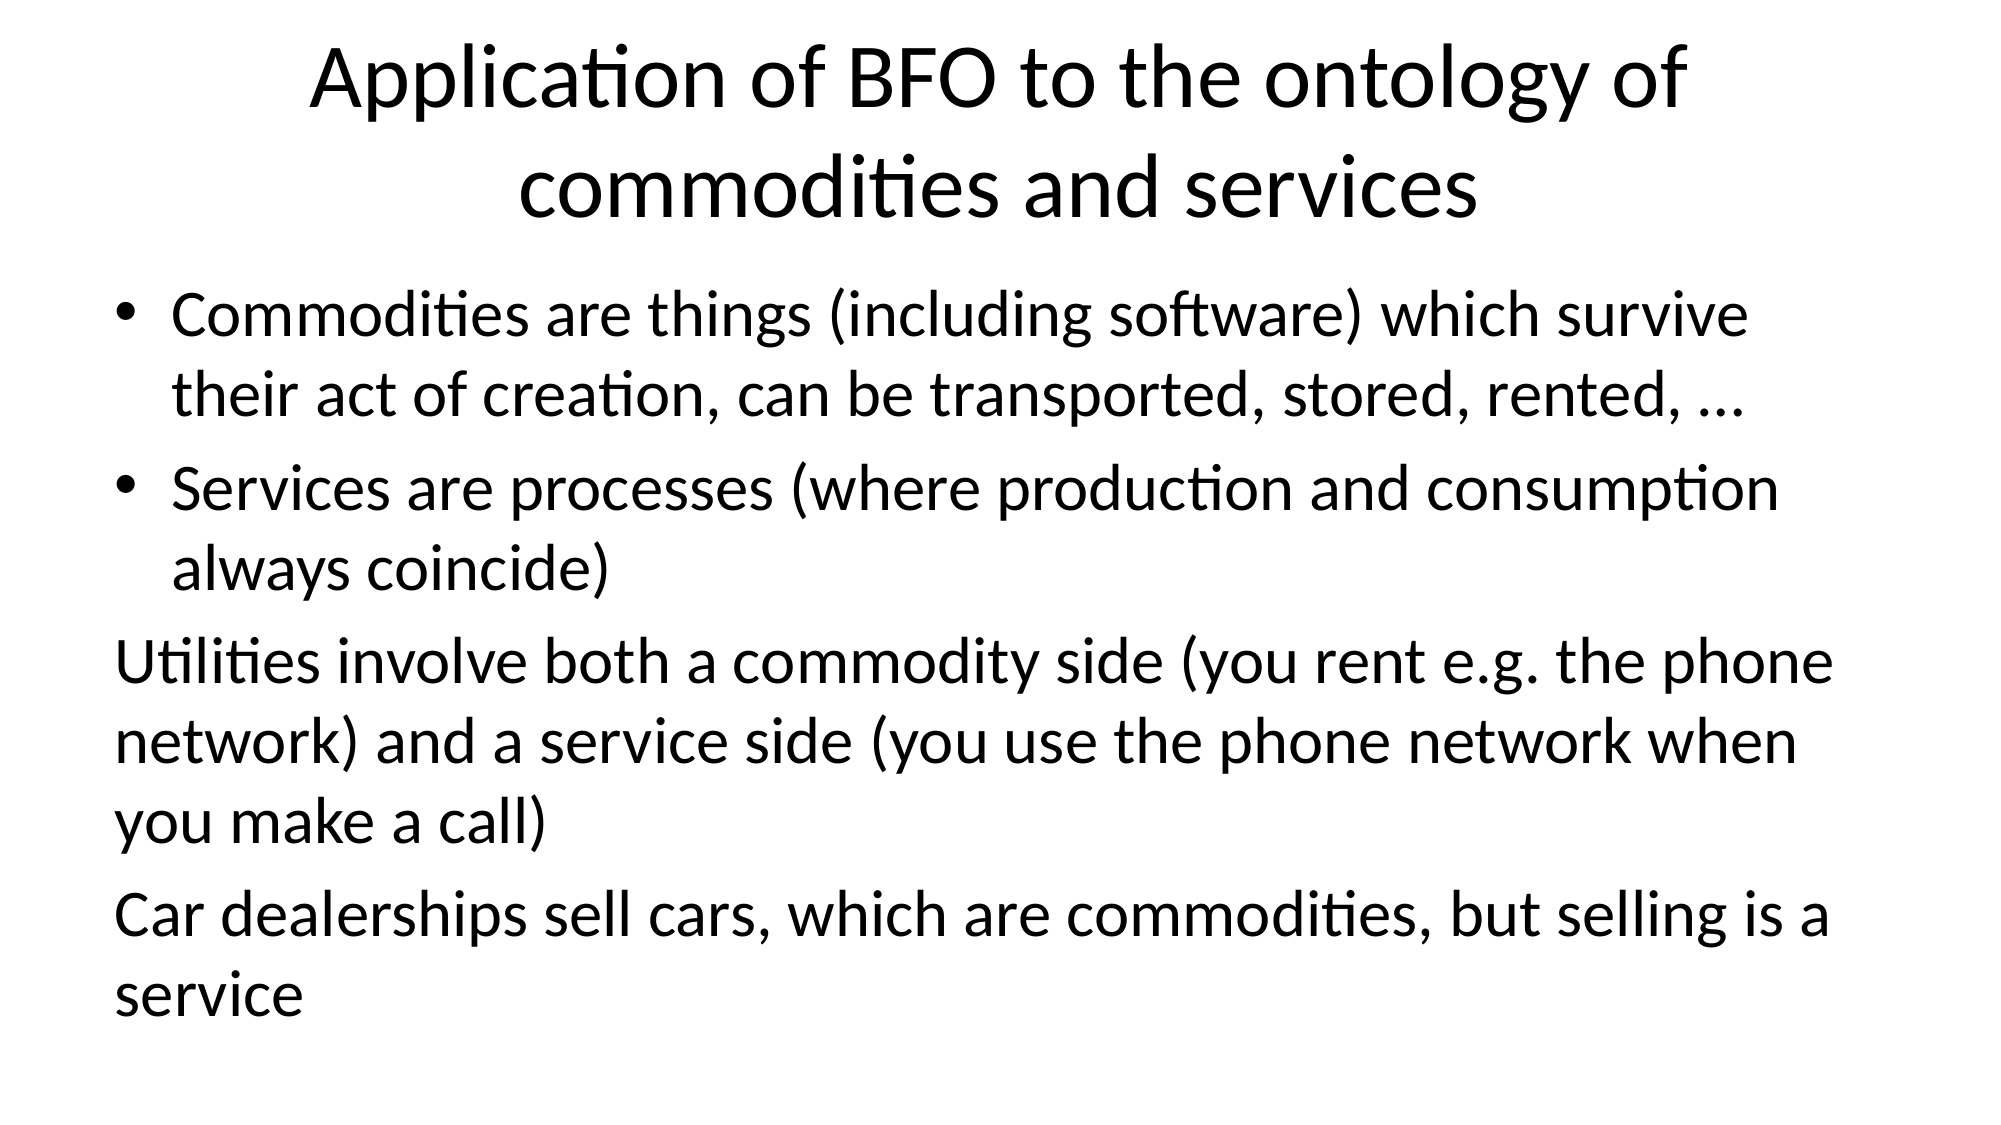

# Application of BFO to the ontology of commodities and services
Commodities are things (including software) which survive their act of creation, can be transported, stored, rented, …
Services are processes (where production and consumption always coincide)
Utilities involve both a commodity side (you rent e.g. the phone network) and a service side (you use the phone network when you make a call)
Car dealerships sell cars, which are commodities, but selling is a service